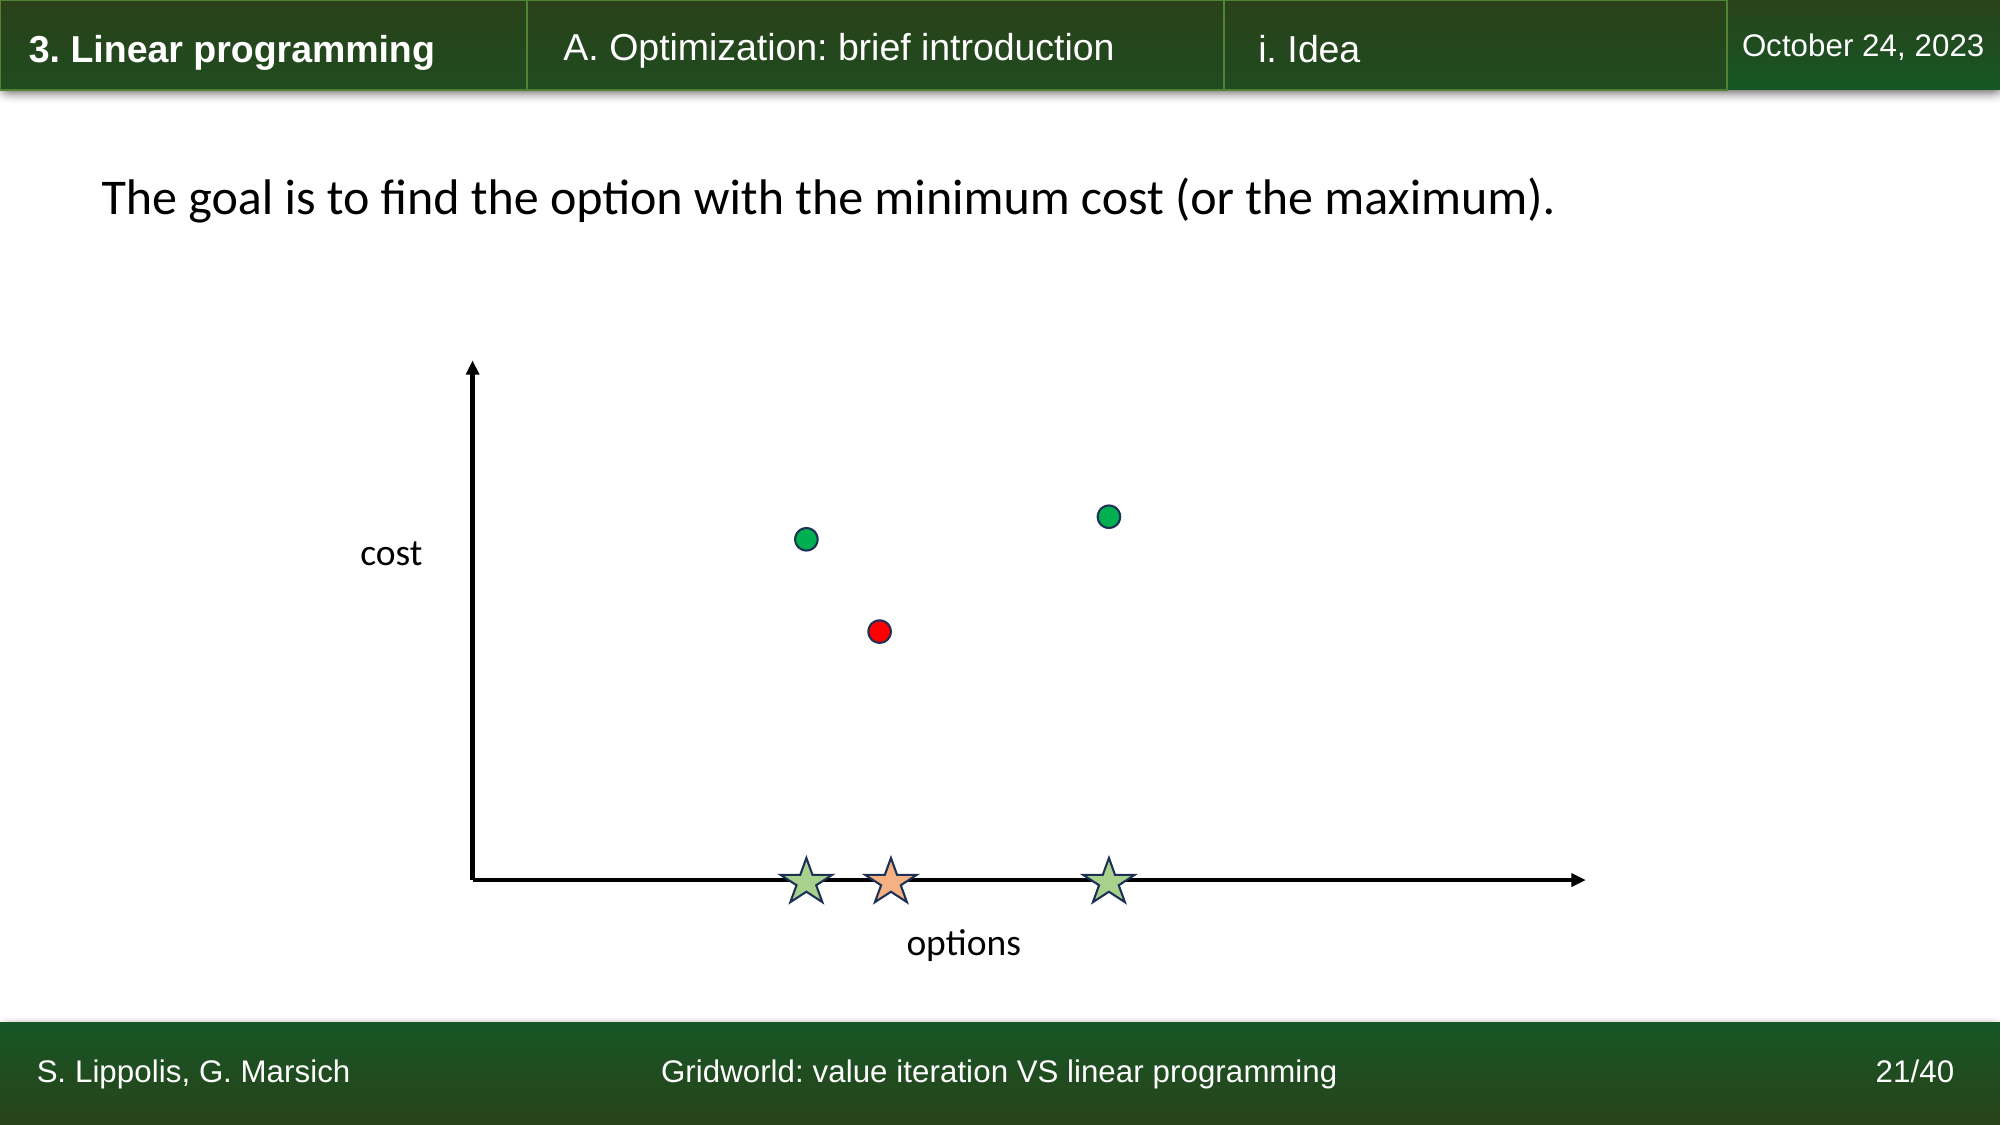

A. Optimization: brief introduction
3. Linear programming
i. Idea
October 24, 2023

The goal is to find the option with the minimum cost (or the maximum).

cost

options

Gridworld: value iteration VS linear programming

S. Lippolis, G. Marsich

21/40